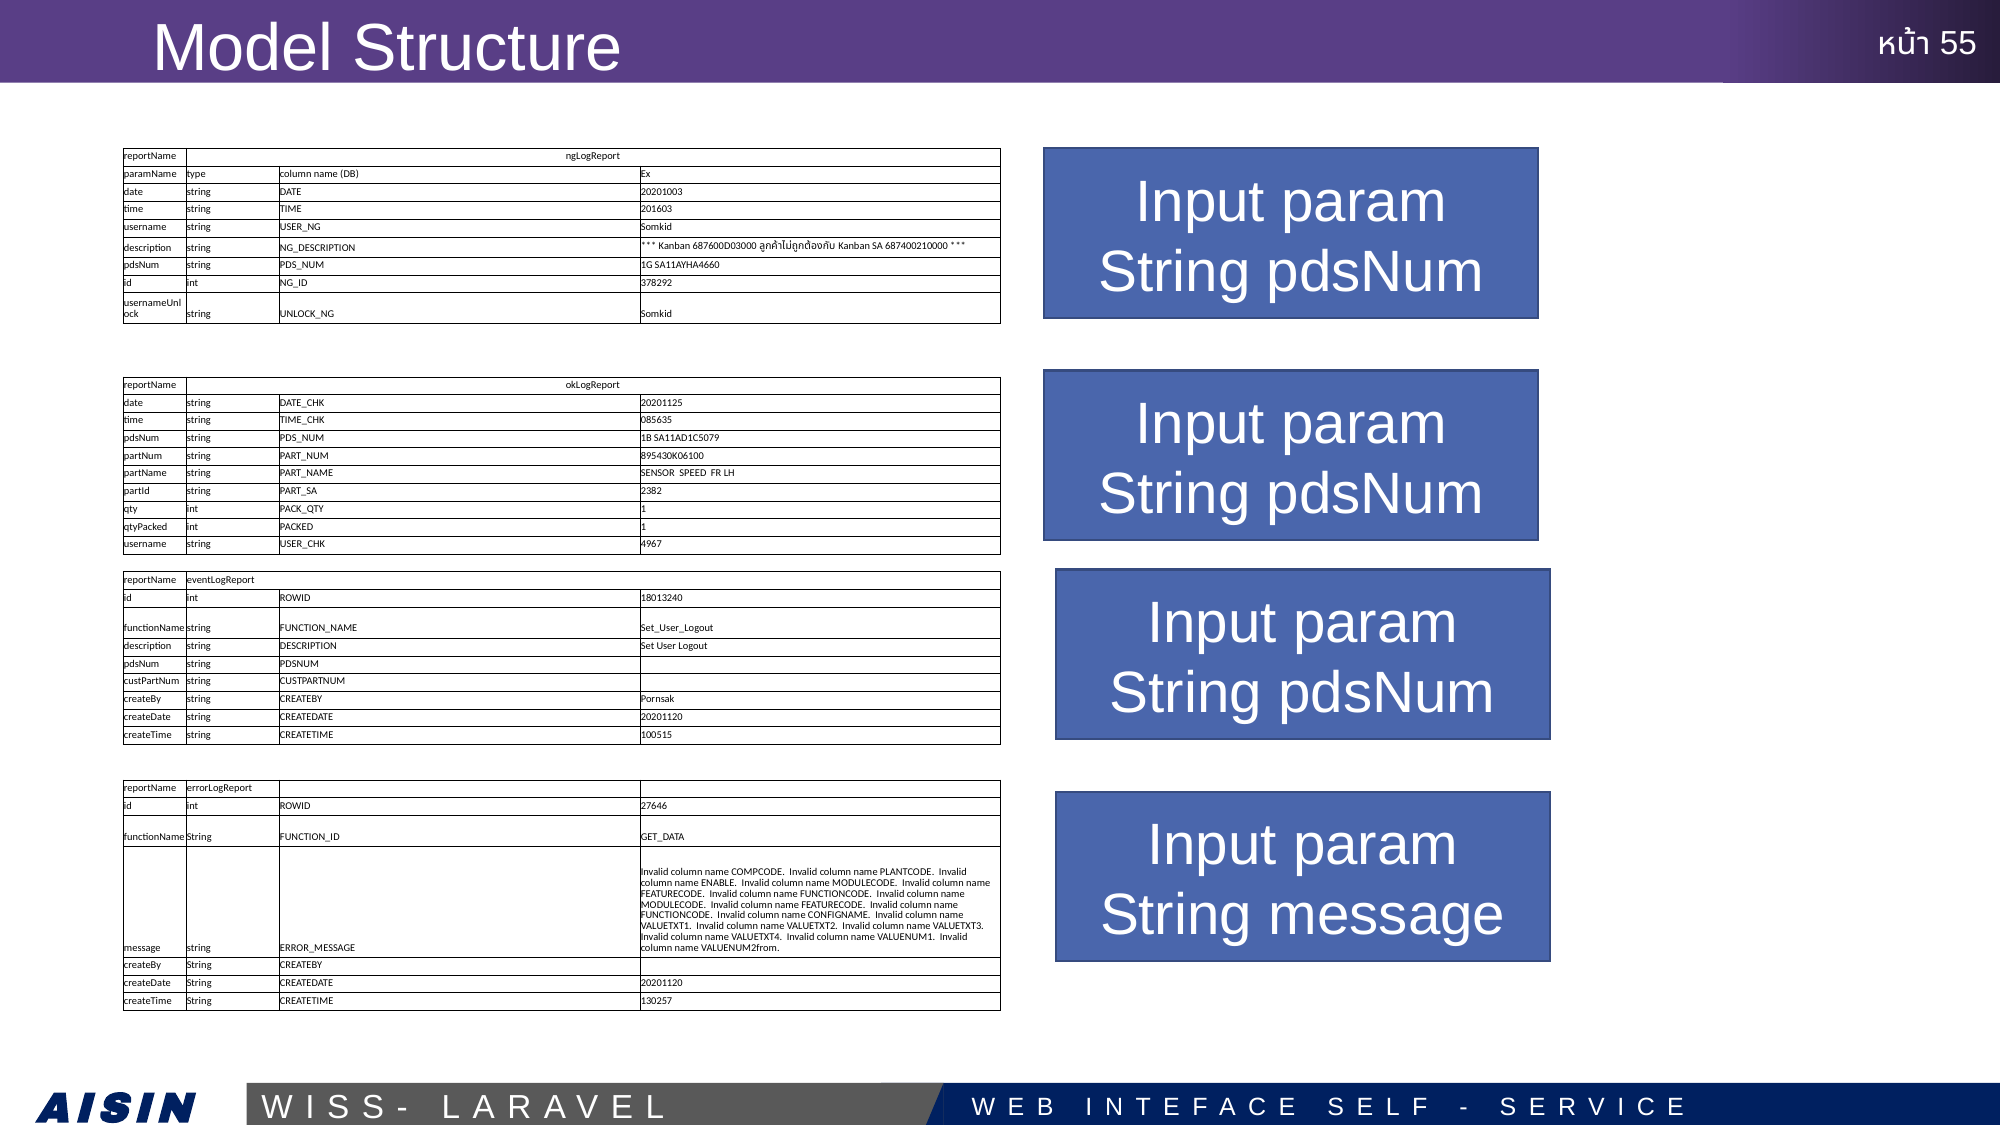

# Model Structure
| reportName | ngLogReport |  |  |
| --- | --- | --- | --- |
| paramName | type | column name (DB) | Ex |
| date | string | DATE | 20201003 |
| time | string | TIME | 201603 |
| username | string | USER\_NG | Somkid |
| description | string | NG\_DESCRIPTION | \*\*\* Kanban 687600D03000 ลูกค้าไม่ถูกต้องกับ Kanban SA 687400210000 \*\*\* |
| pdsNum | string | PDS\_NUM | 1G SA11AYHA4660 |
| id | int | NG\_ID | 378292 |
| usernameUnlock | string | UNLOCK\_NG | Somkid |
|  |  |  |  |
|  |  |  |  |
|  |  |  |  |
| reportName | okLogReport |  |  |
| date | string | DATE\_CHK | 20201125 |
| time | string | TIME\_CHK | 085635 |
| pdsNum | string | PDS\_NUM | 1B SA11AD1C5079 |
| partNum | string | PART\_NUM | 895430K06100 |
| partName | string | PART\_NAME | SENSOR SPEED FR LH |
| partId | string | PART\_SA | 2382 |
| qty | int | PACK\_QTY | 1 |
| qtyPacked | int | PACKED | 1 |
| username | string | USER\_CHK | 4967 |
|  |  |  |  |
| reportName | eventLogReport |  |  |
| id | int | ROWID | 18013240 |
| functionName | string | FUNCTION\_NAME | Set\_User\_Logout |
| description | string | DESCRIPTION | Set User Logout |
| pdsNum | string | PDSNUM |  |
| custPartNum | string | CUSTPARTNUM |  |
| createBy | string | CREATEBY | Pornsak |
| createDate | string | CREATEDATE | 20201120 |
| createTime | string | CREATETIME | 100515 |
|  |  |  |  |
|  |  |  |  |
| reportName | errorLogReport |  |  |
| id | int | ROWID | 27646 |
| functionName | String | FUNCTION\_ID | GET\_DATA |
| message | string | ERROR\_MESSAGE | Invalid column name COMPCODE. Invalid column name PLANTCODE. Invalid column name ENABLE. Invalid column name MODULECODE. Invalid column name FEATURECODE. Invalid column name FUNCTIONCODE. Invalid column name MODULECODE. Invalid column name FEATURECODE. Invalid column name FUNCTIONCODE. Invalid column name CONFIGNAME. Invalid column name VALUETXT1. Invalid column name VALUETXT2. Invalid column name VALUETXT3. Invalid column name VALUETXT4. Invalid column name VALUENUM1. Invalid column name VALUENUM2from. |
| createBy | String | CREATEBY |  |
| createDate | String | CREATEDATE | 20201120 |
| createTime | String | CREATETIME | 130257 |
Input param
String pdsNum
Input param
String pdsNum
Input param
String pdsNum
Input param
String message